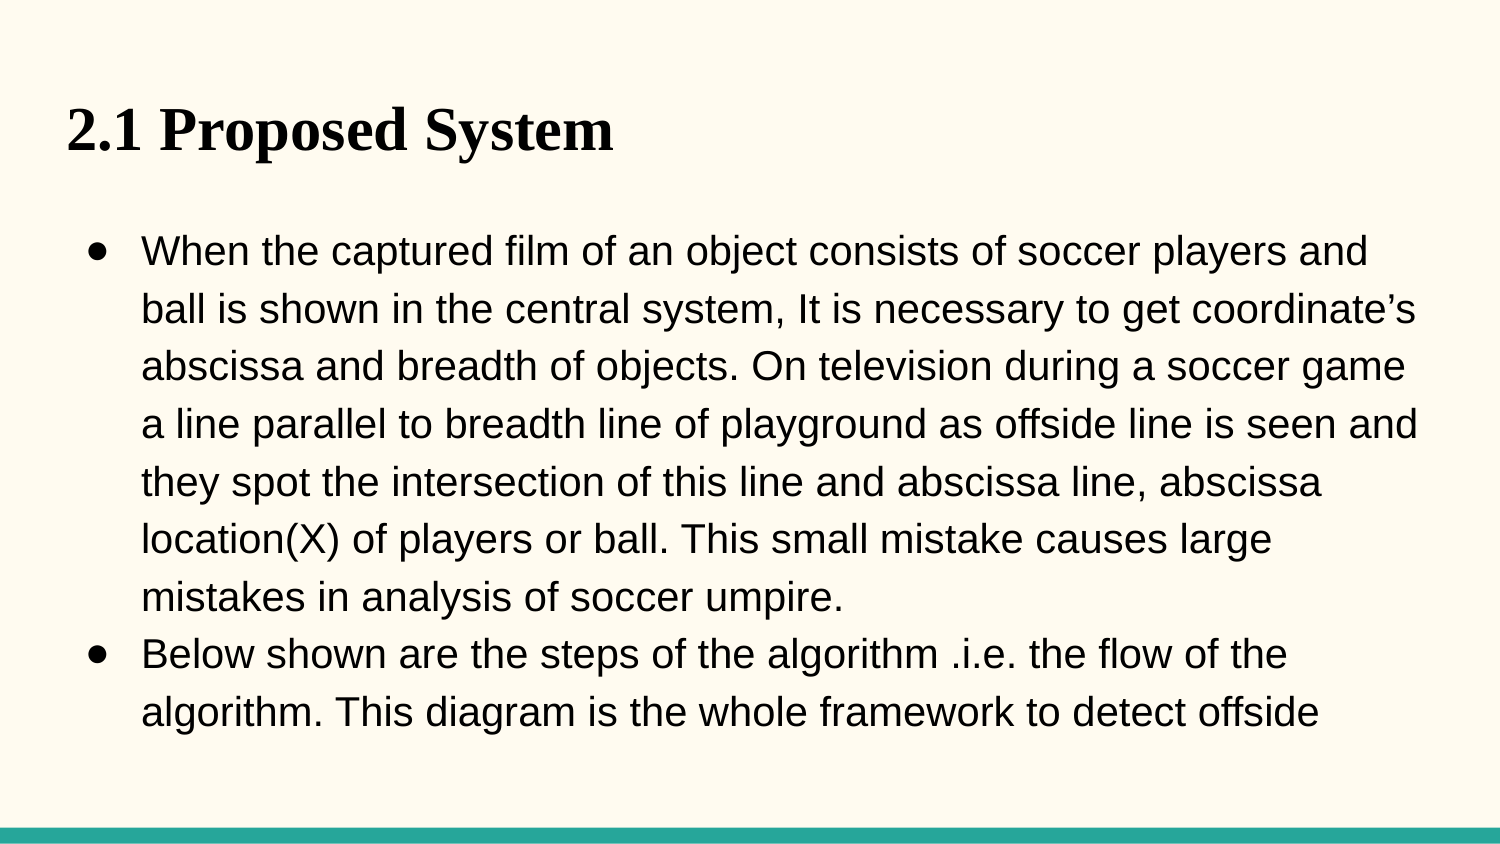

# 2.1 Proposed System
When the captured film of an object consists of soccer players and ball is shown in the central system, It is necessary to get coordinate’s abscissa and breadth of objects. On television during a soccer game a line parallel to breadth line of playground as offside line is seen and they spot the intersection of this line and abscissa line, abscissa location(X) of players or ball. This small mistake causes large mistakes in analysis of soccer umpire.
Below shown are the steps of the algorithm .i.e. the flow of the algorithm. This diagram is the whole framework to detect offside